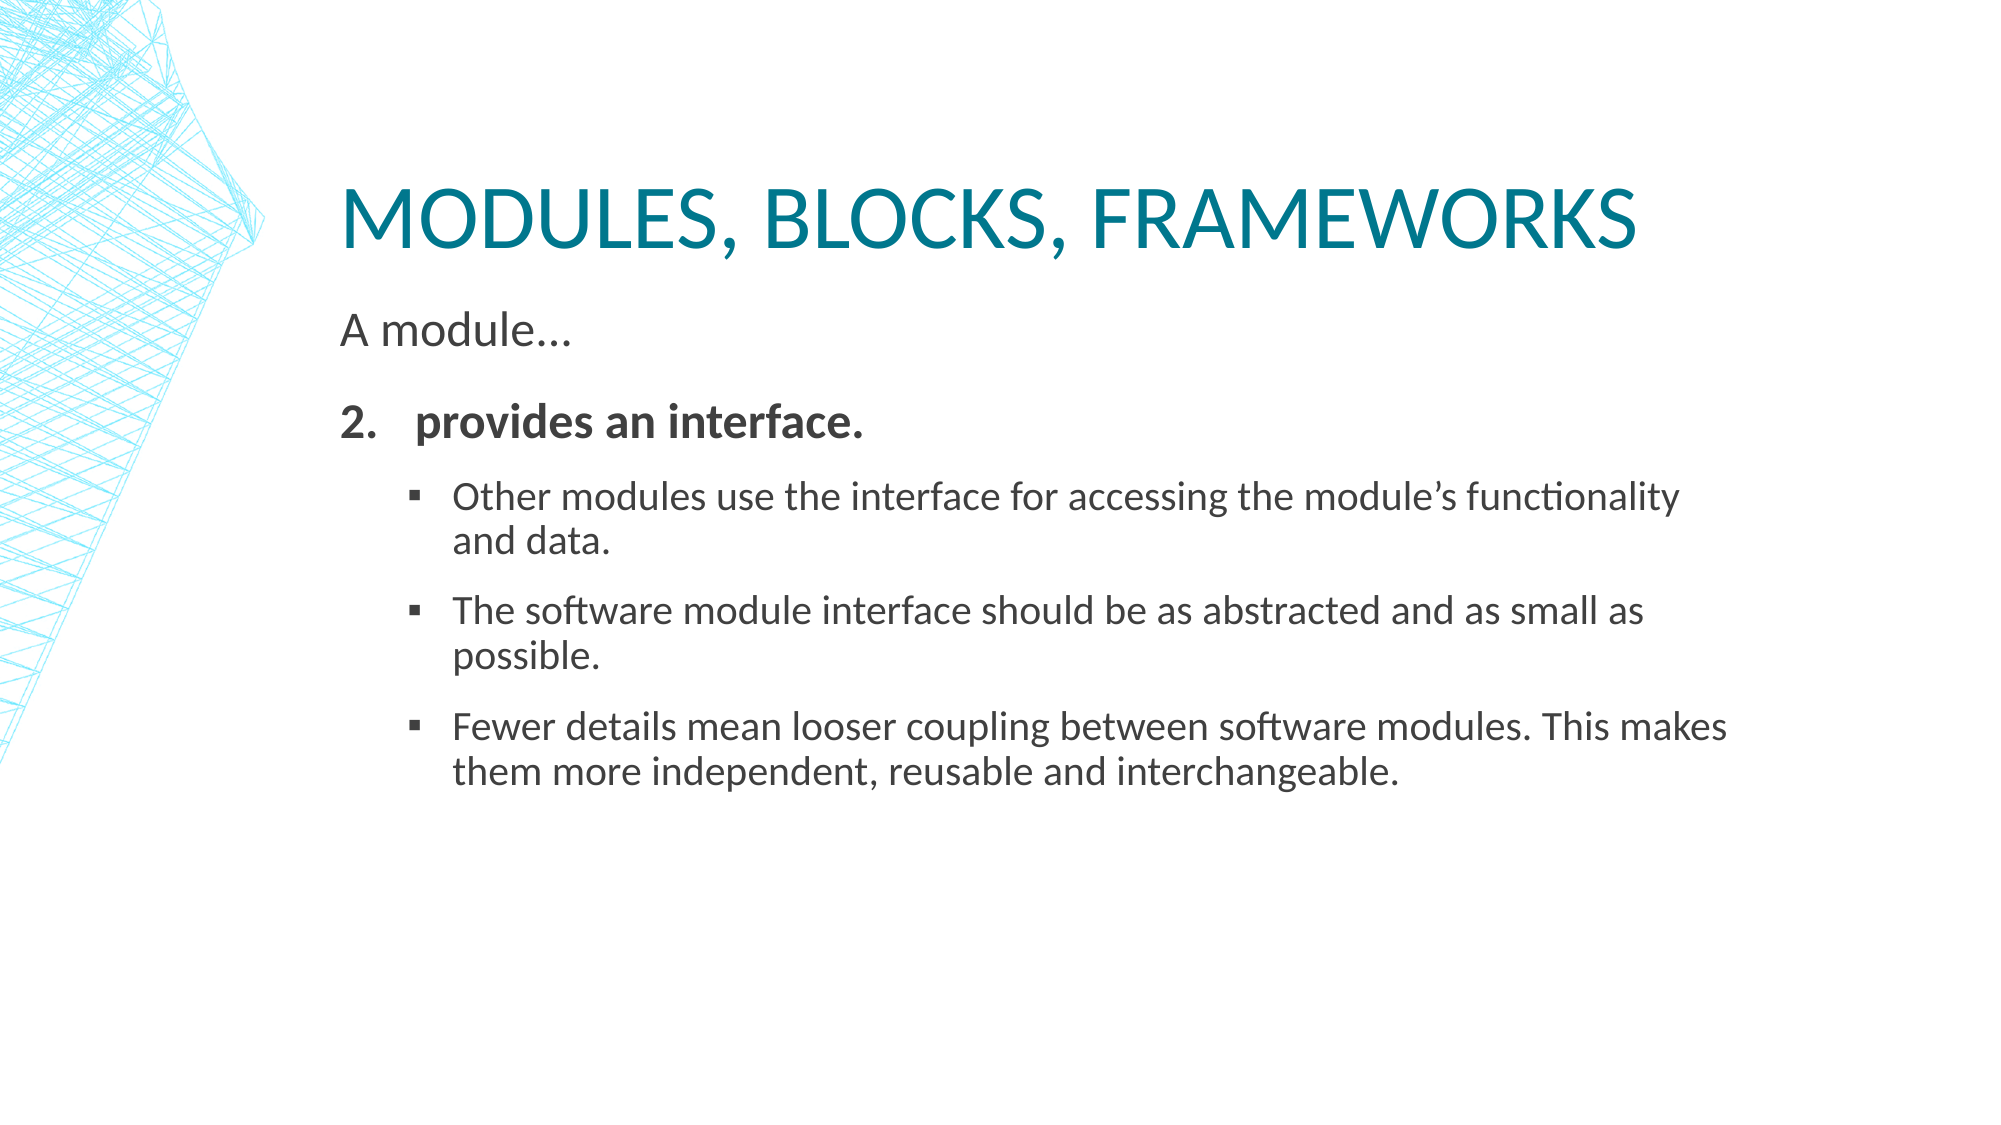

# Modules, blocks, frameworks
A module...
provides an interface.
Other modules use the interface for accessing the module’s functionality and data.
The software module interface should be as abstracted and as small as possible.
Fewer details mean looser coupling between software modules. This makes them more independent, reusable and interchangeable.